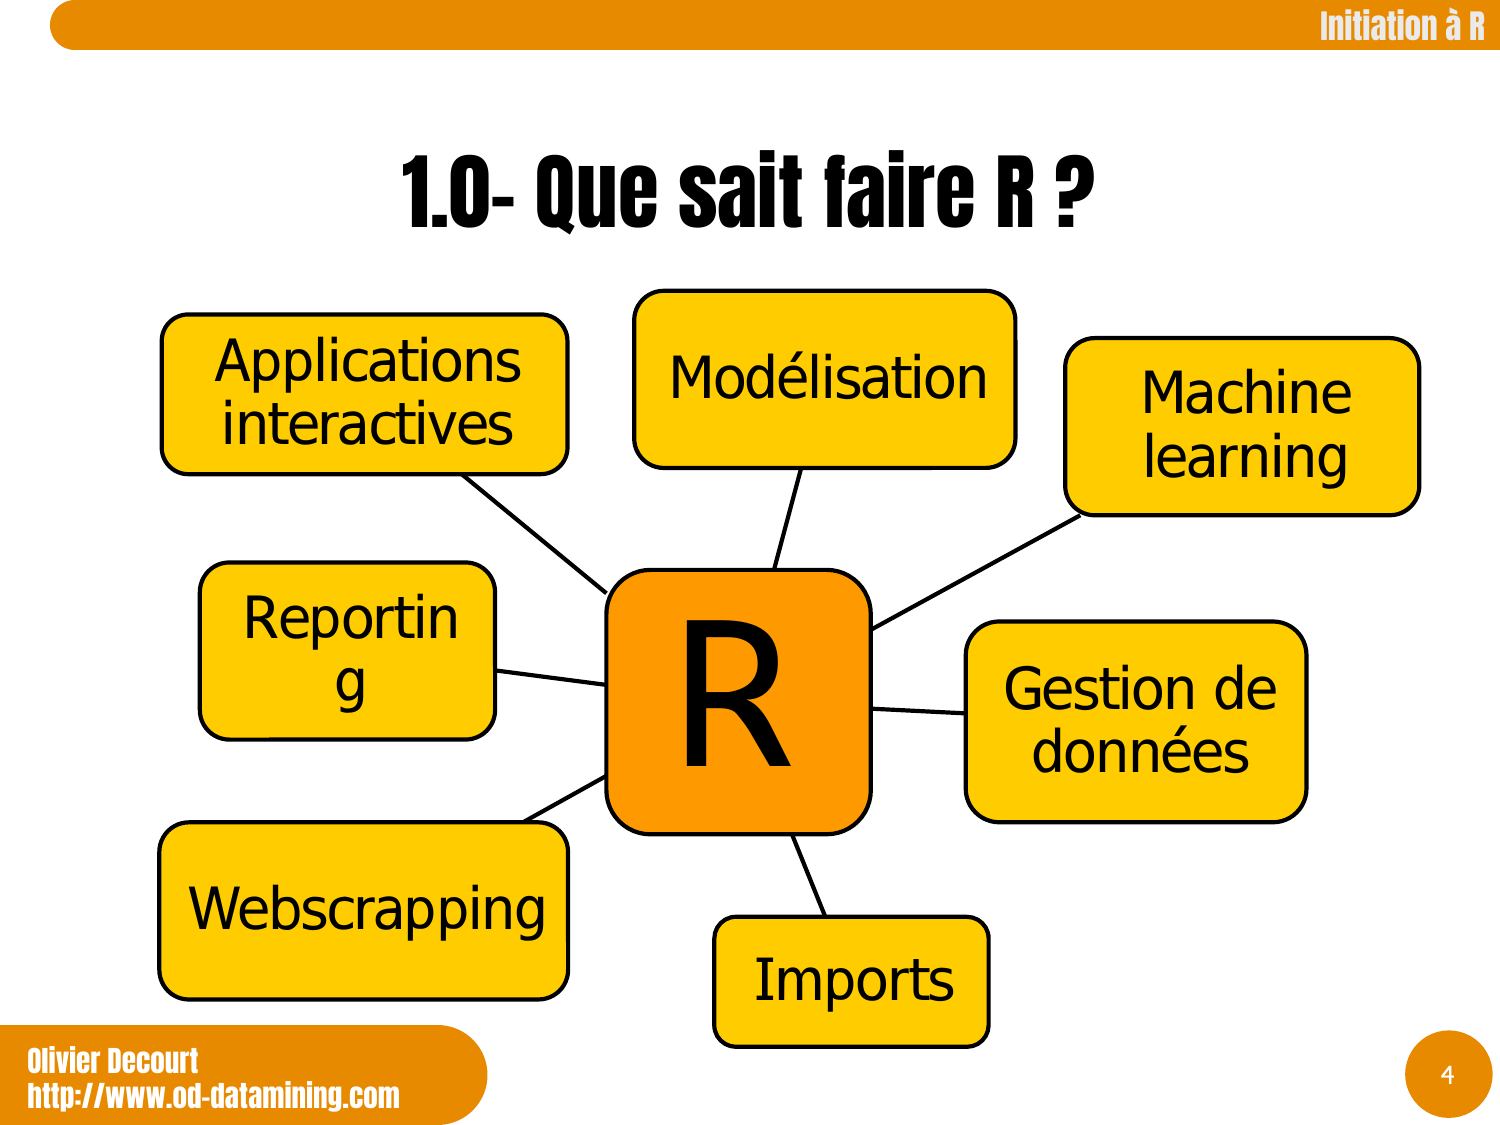

# 1.0- Que sait faire R ?
R
Modélisation
Machine learning
Gestion de données
Imports
Webscrapping
Reporting
Applications interactives